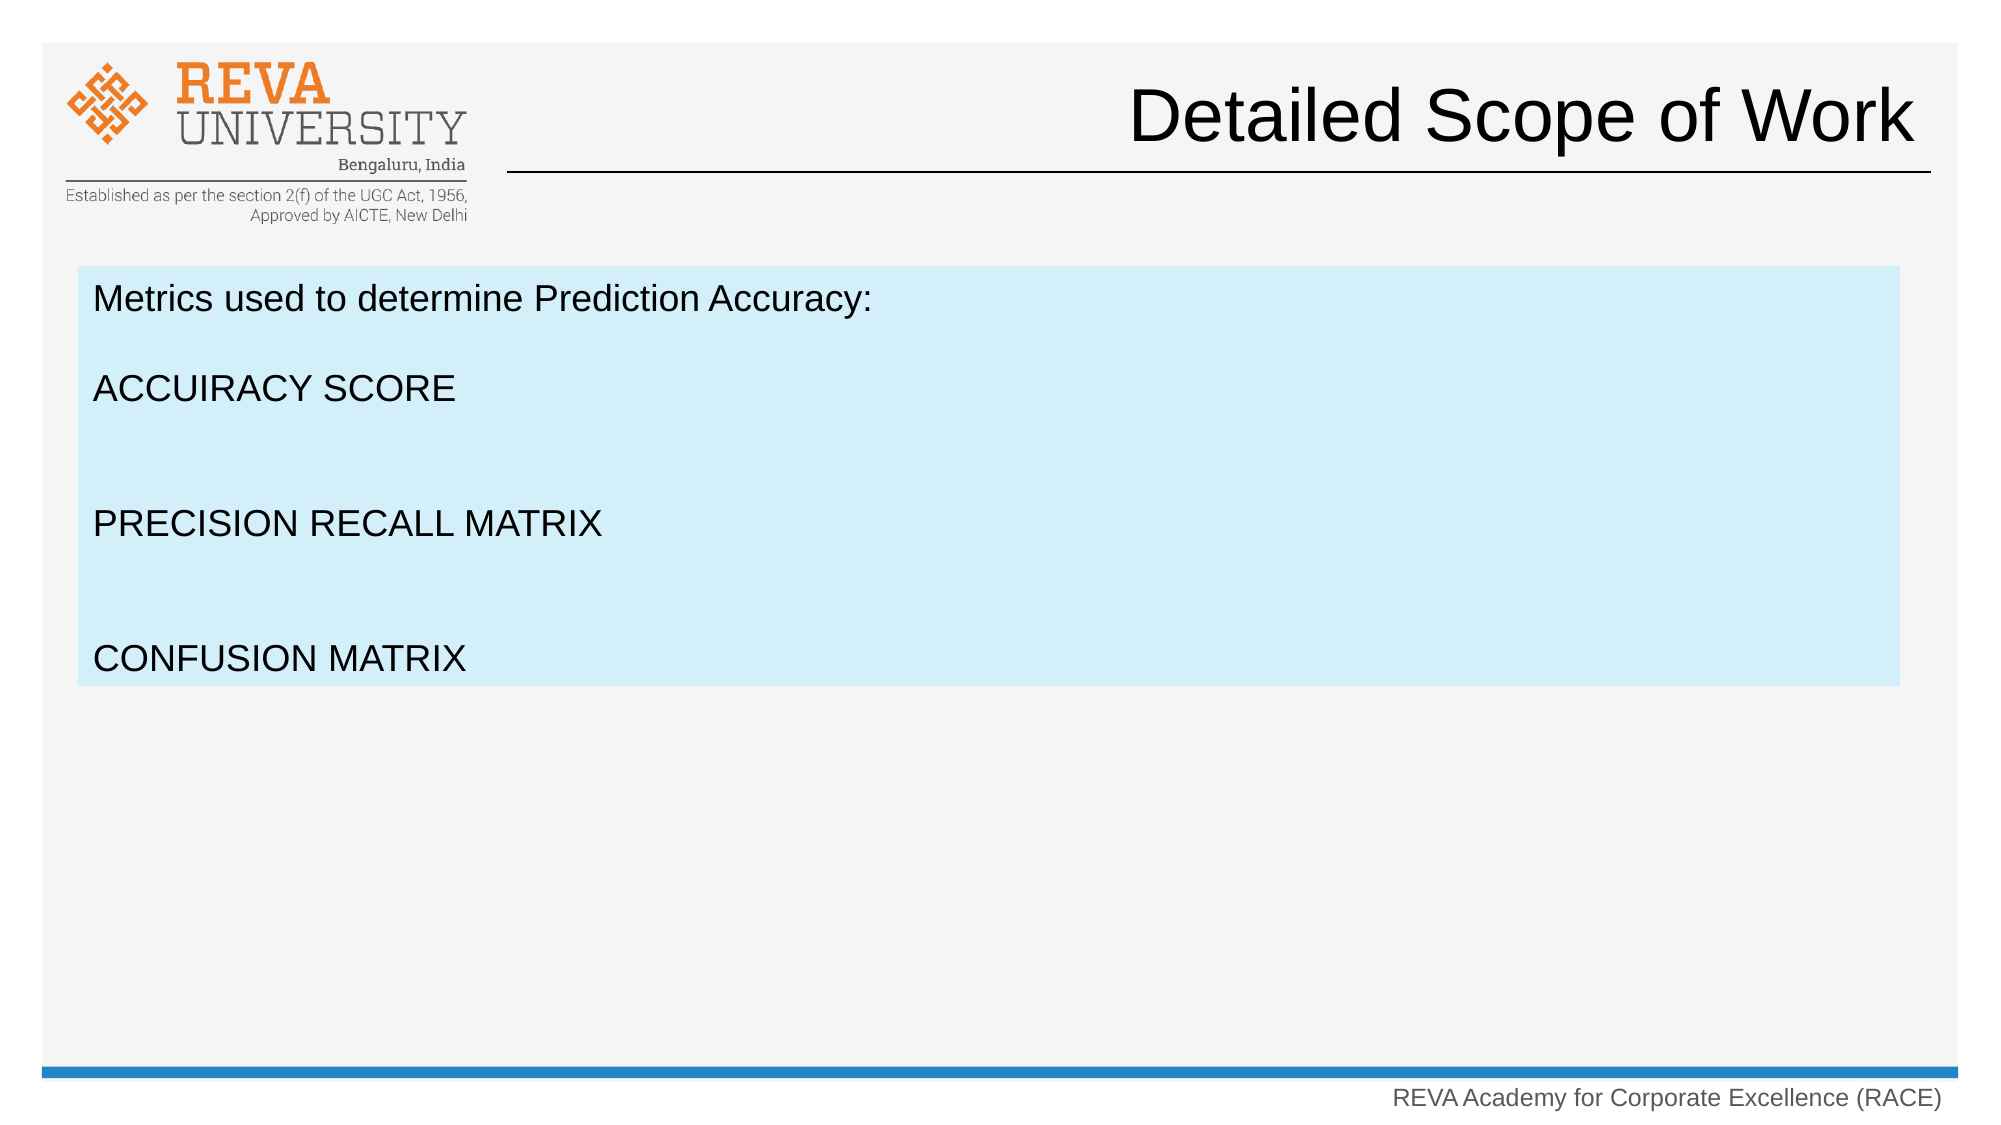

# Detailed Scope of Work
Metrics used to determine Prediction Accuracy:

ACCUIRACY SCORE

PRECISION RECALL MATRIX

CONFUSION MATRIX